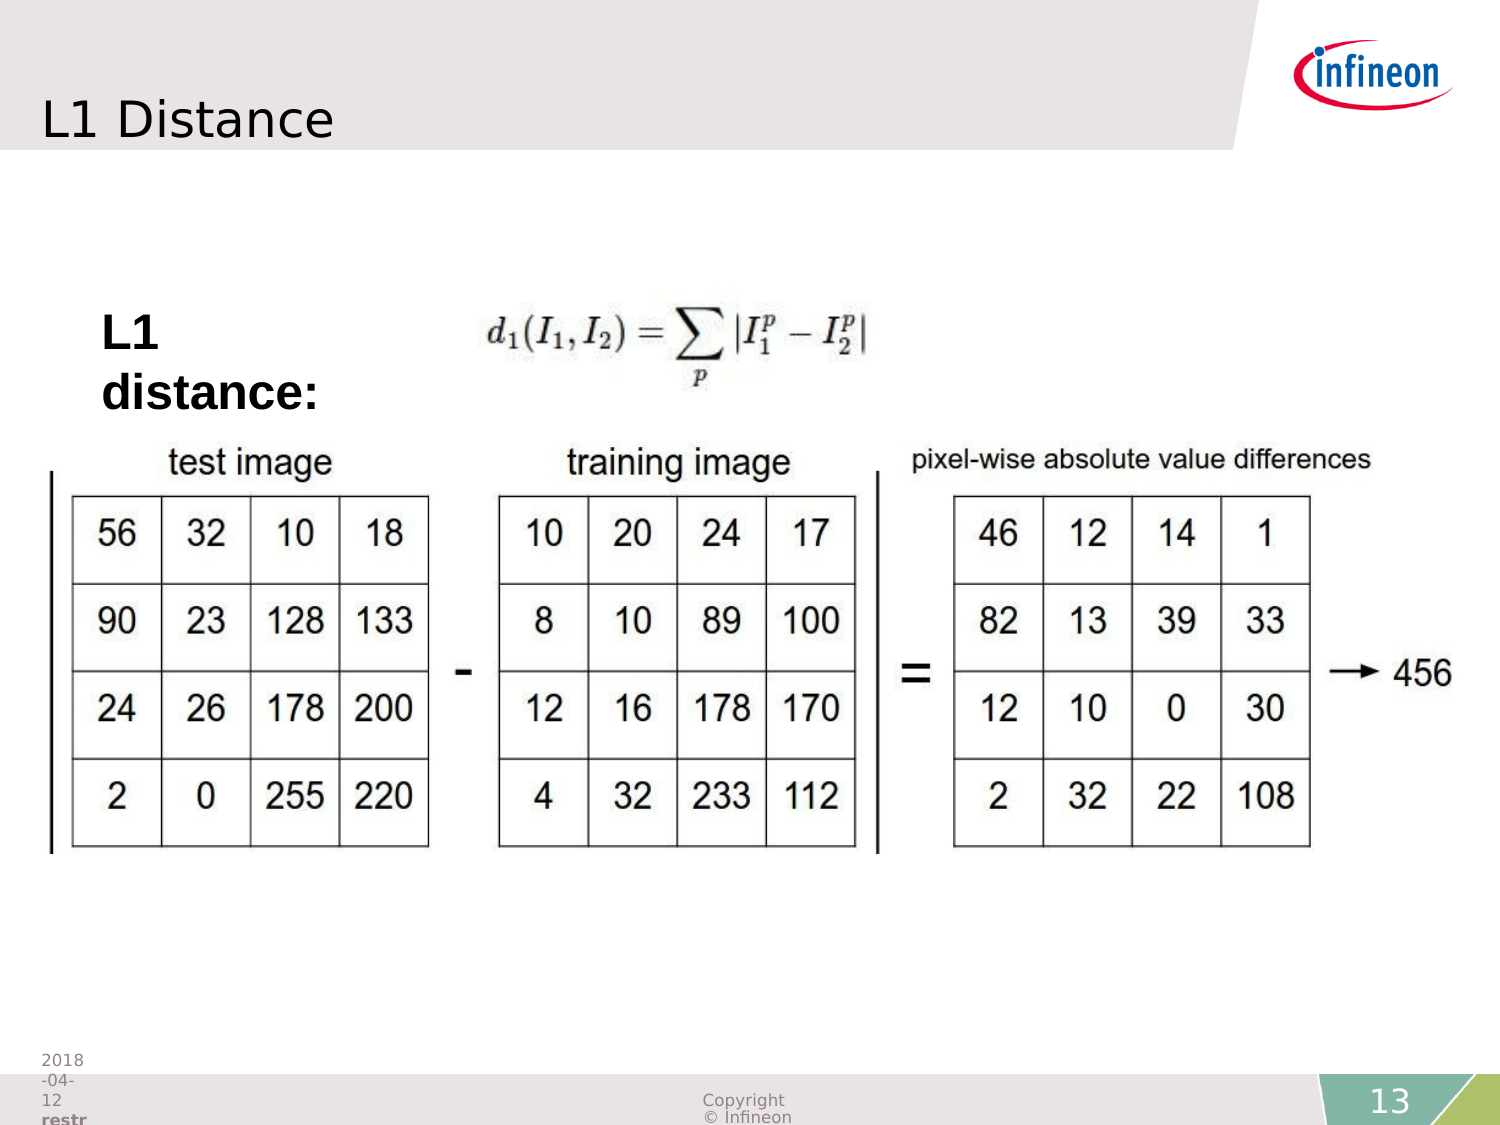

# L1 Distance

L1 distance:

2018-04-12   restricted
Copyright © Infineon Technologies AG 2018. All rights reserved.
13